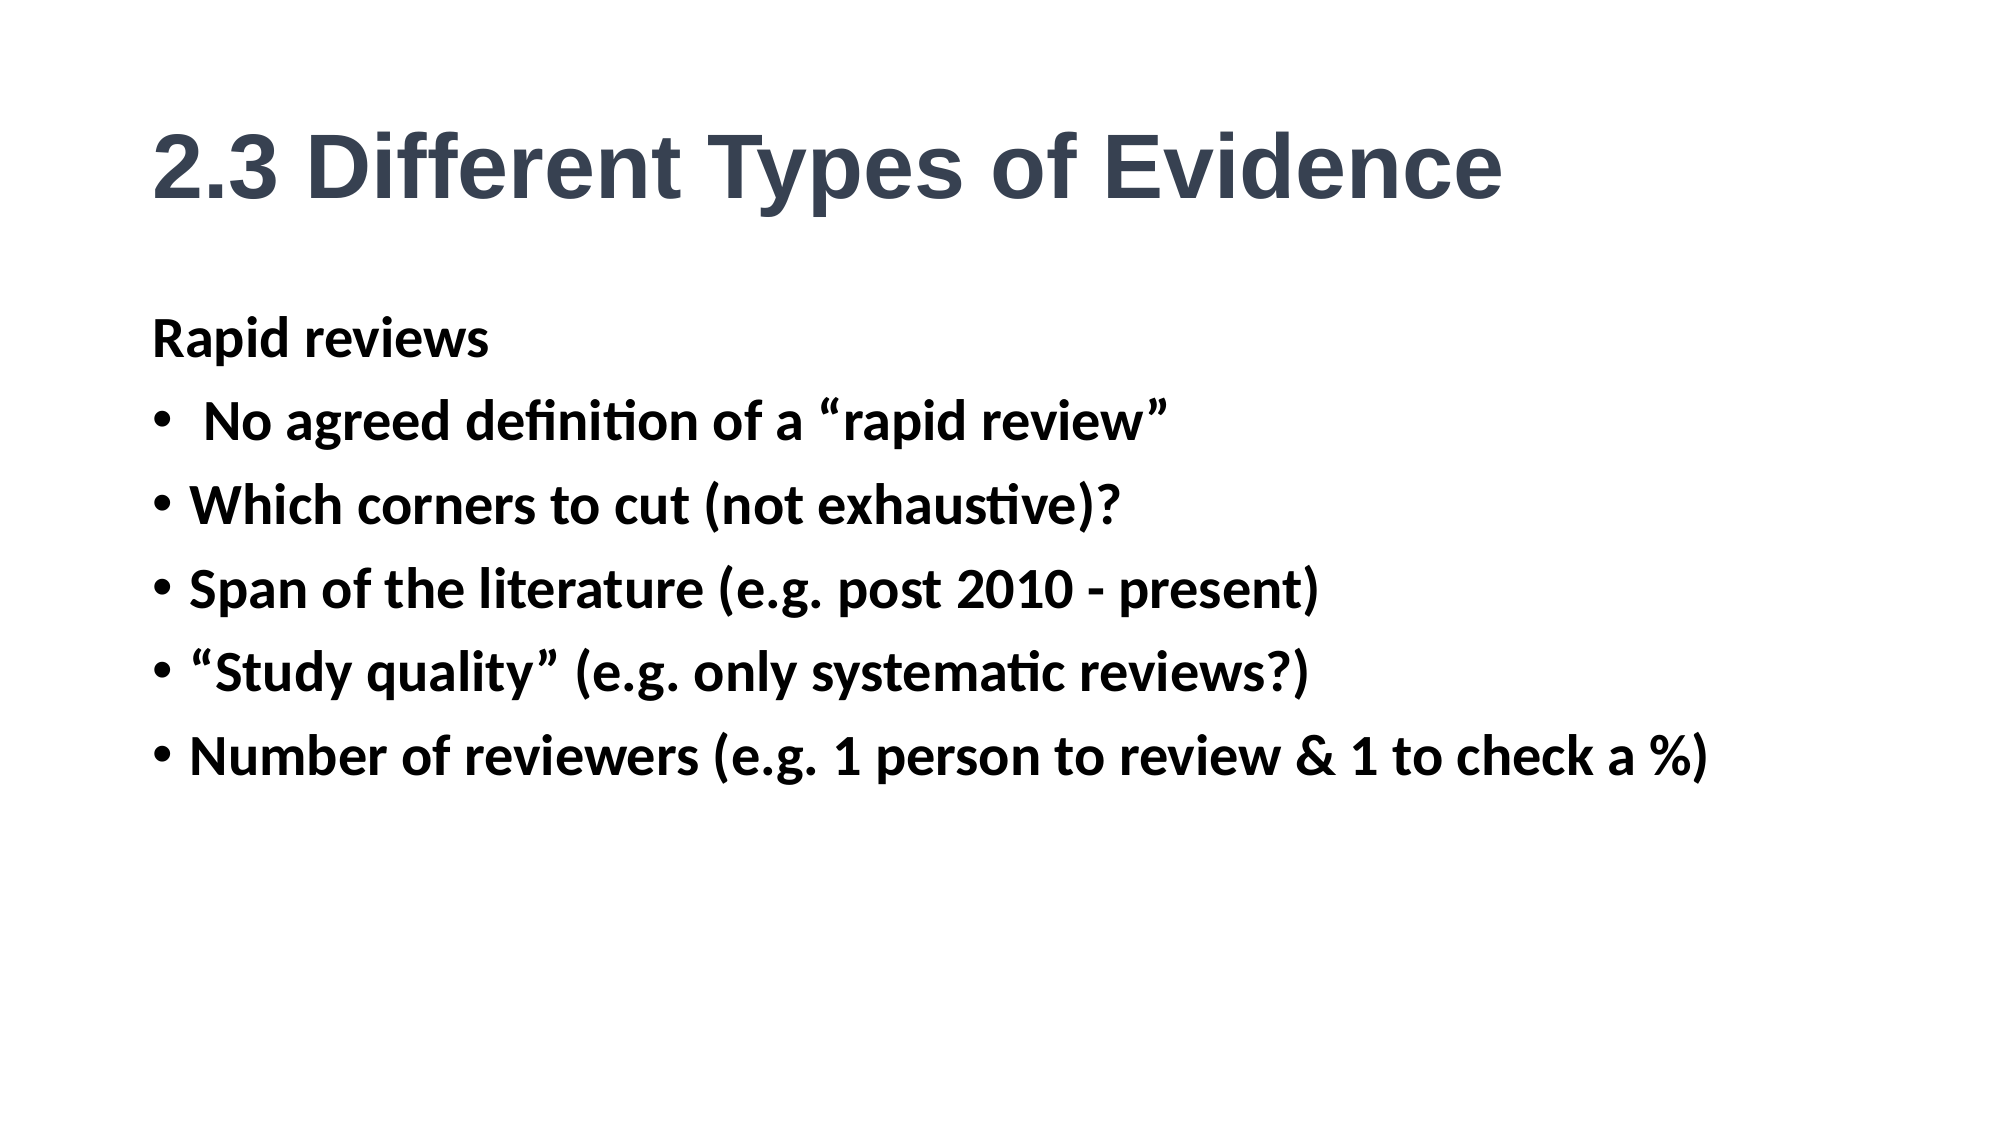

# 2.3 Different Types of Evidence
Rapid reviews
 No agreed definition of a “rapid review”
Which corners to cut (not exhaustive)?
Span of the literature (e.g. post 2010 - present)
“Study quality” (e.g. only systematic reviews?)
Number of reviewers (e.g. 1 person to review & 1 to check a %)